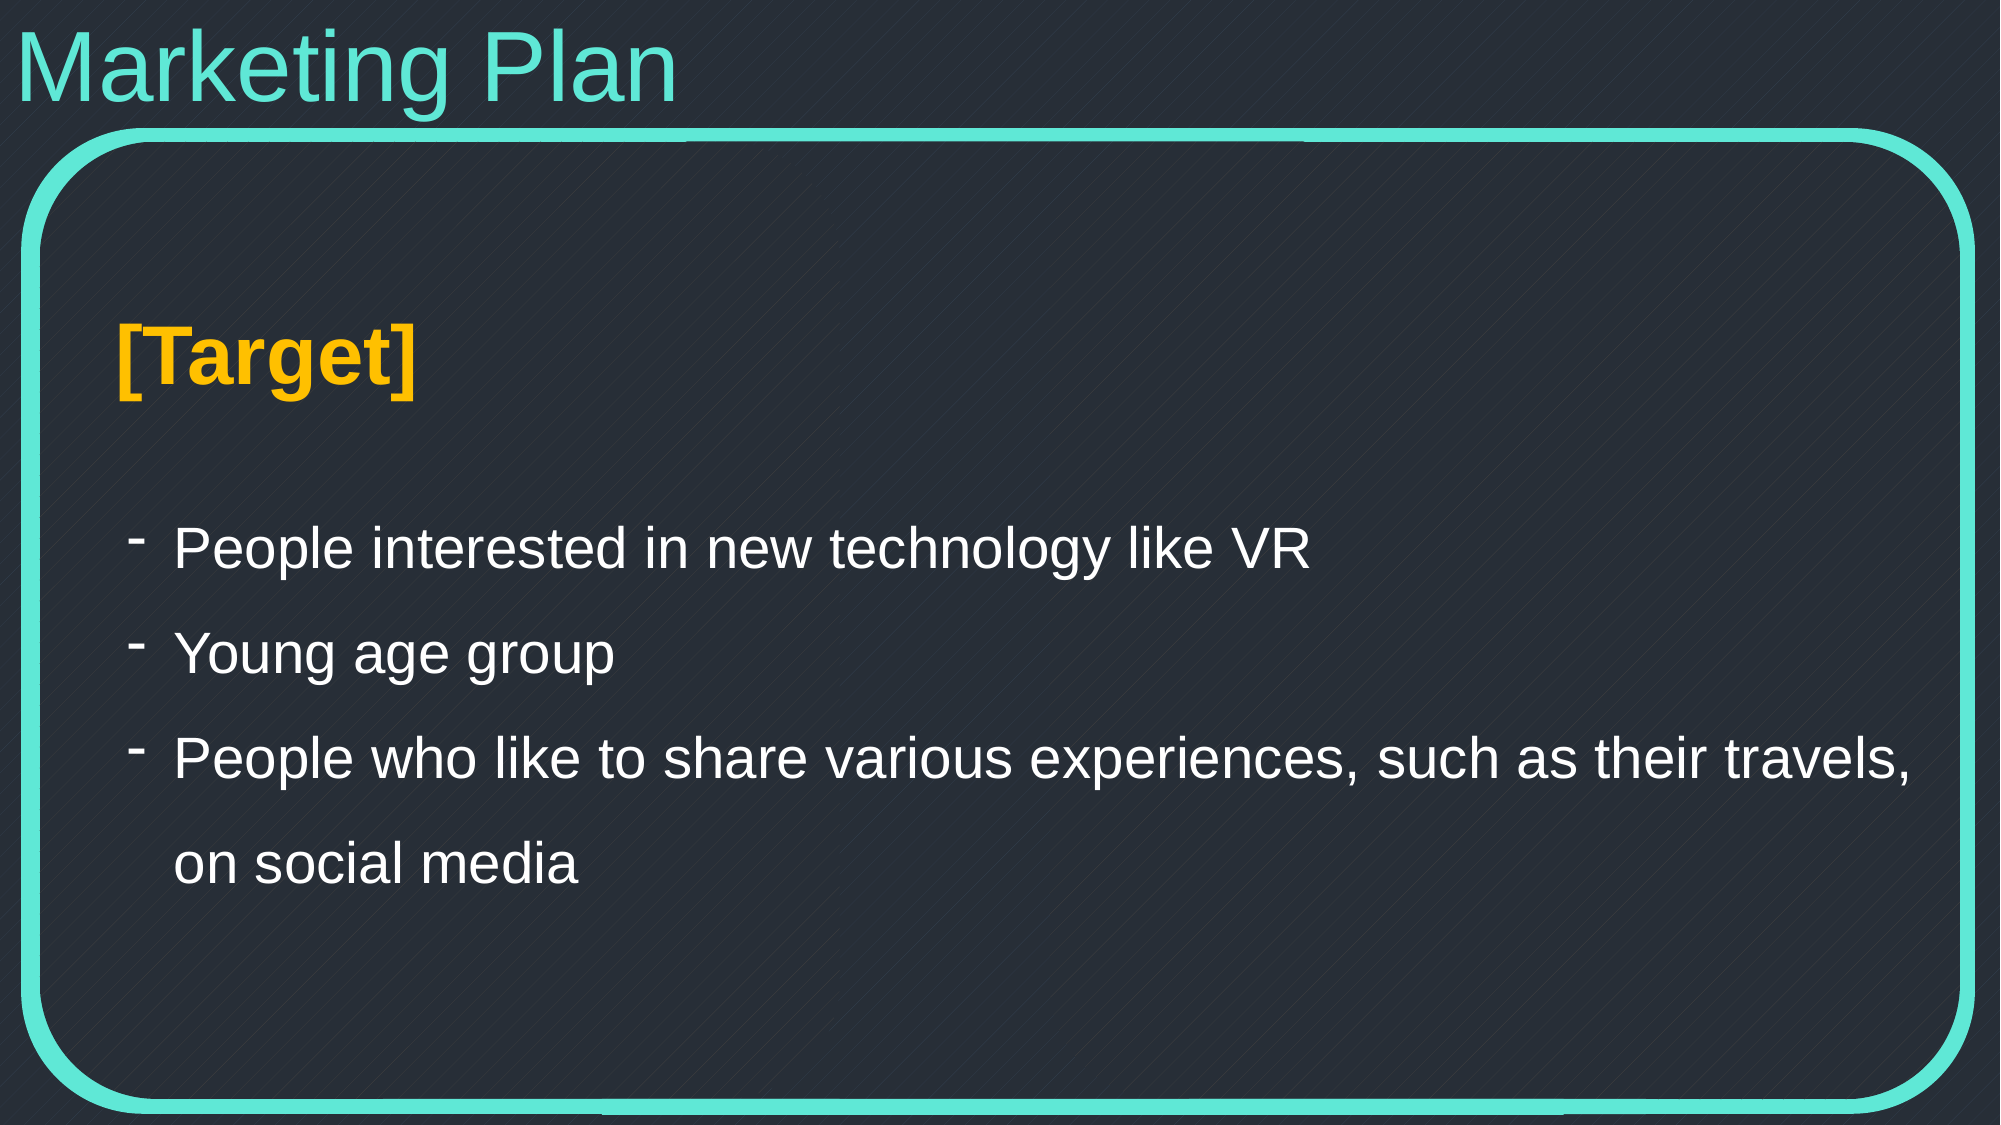

Marketing Plan

[Target]
People interested in new technology like VR
Young age group
People who like to share various experiences, such as their travels, on social media